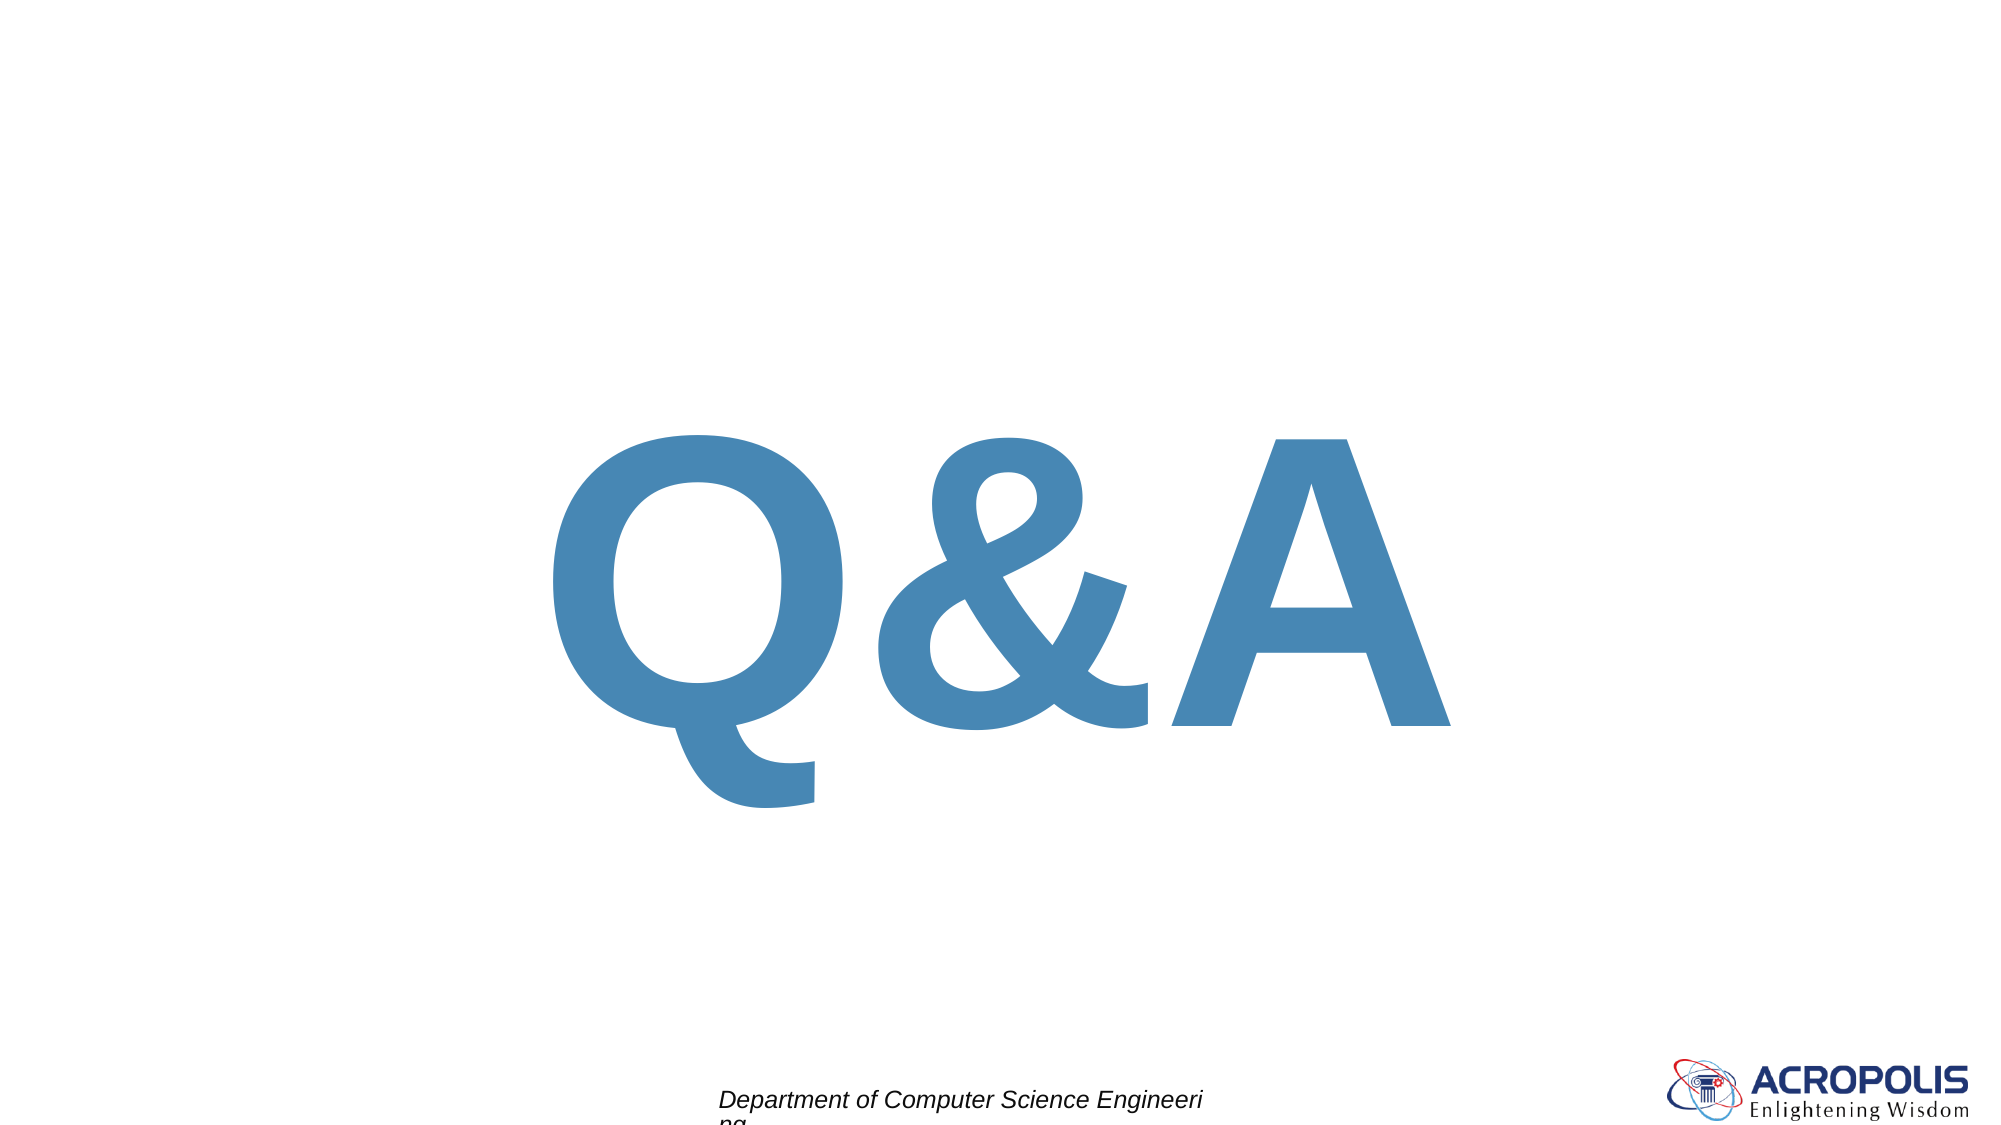

Q&A

Department of Computer Science Engineering
39